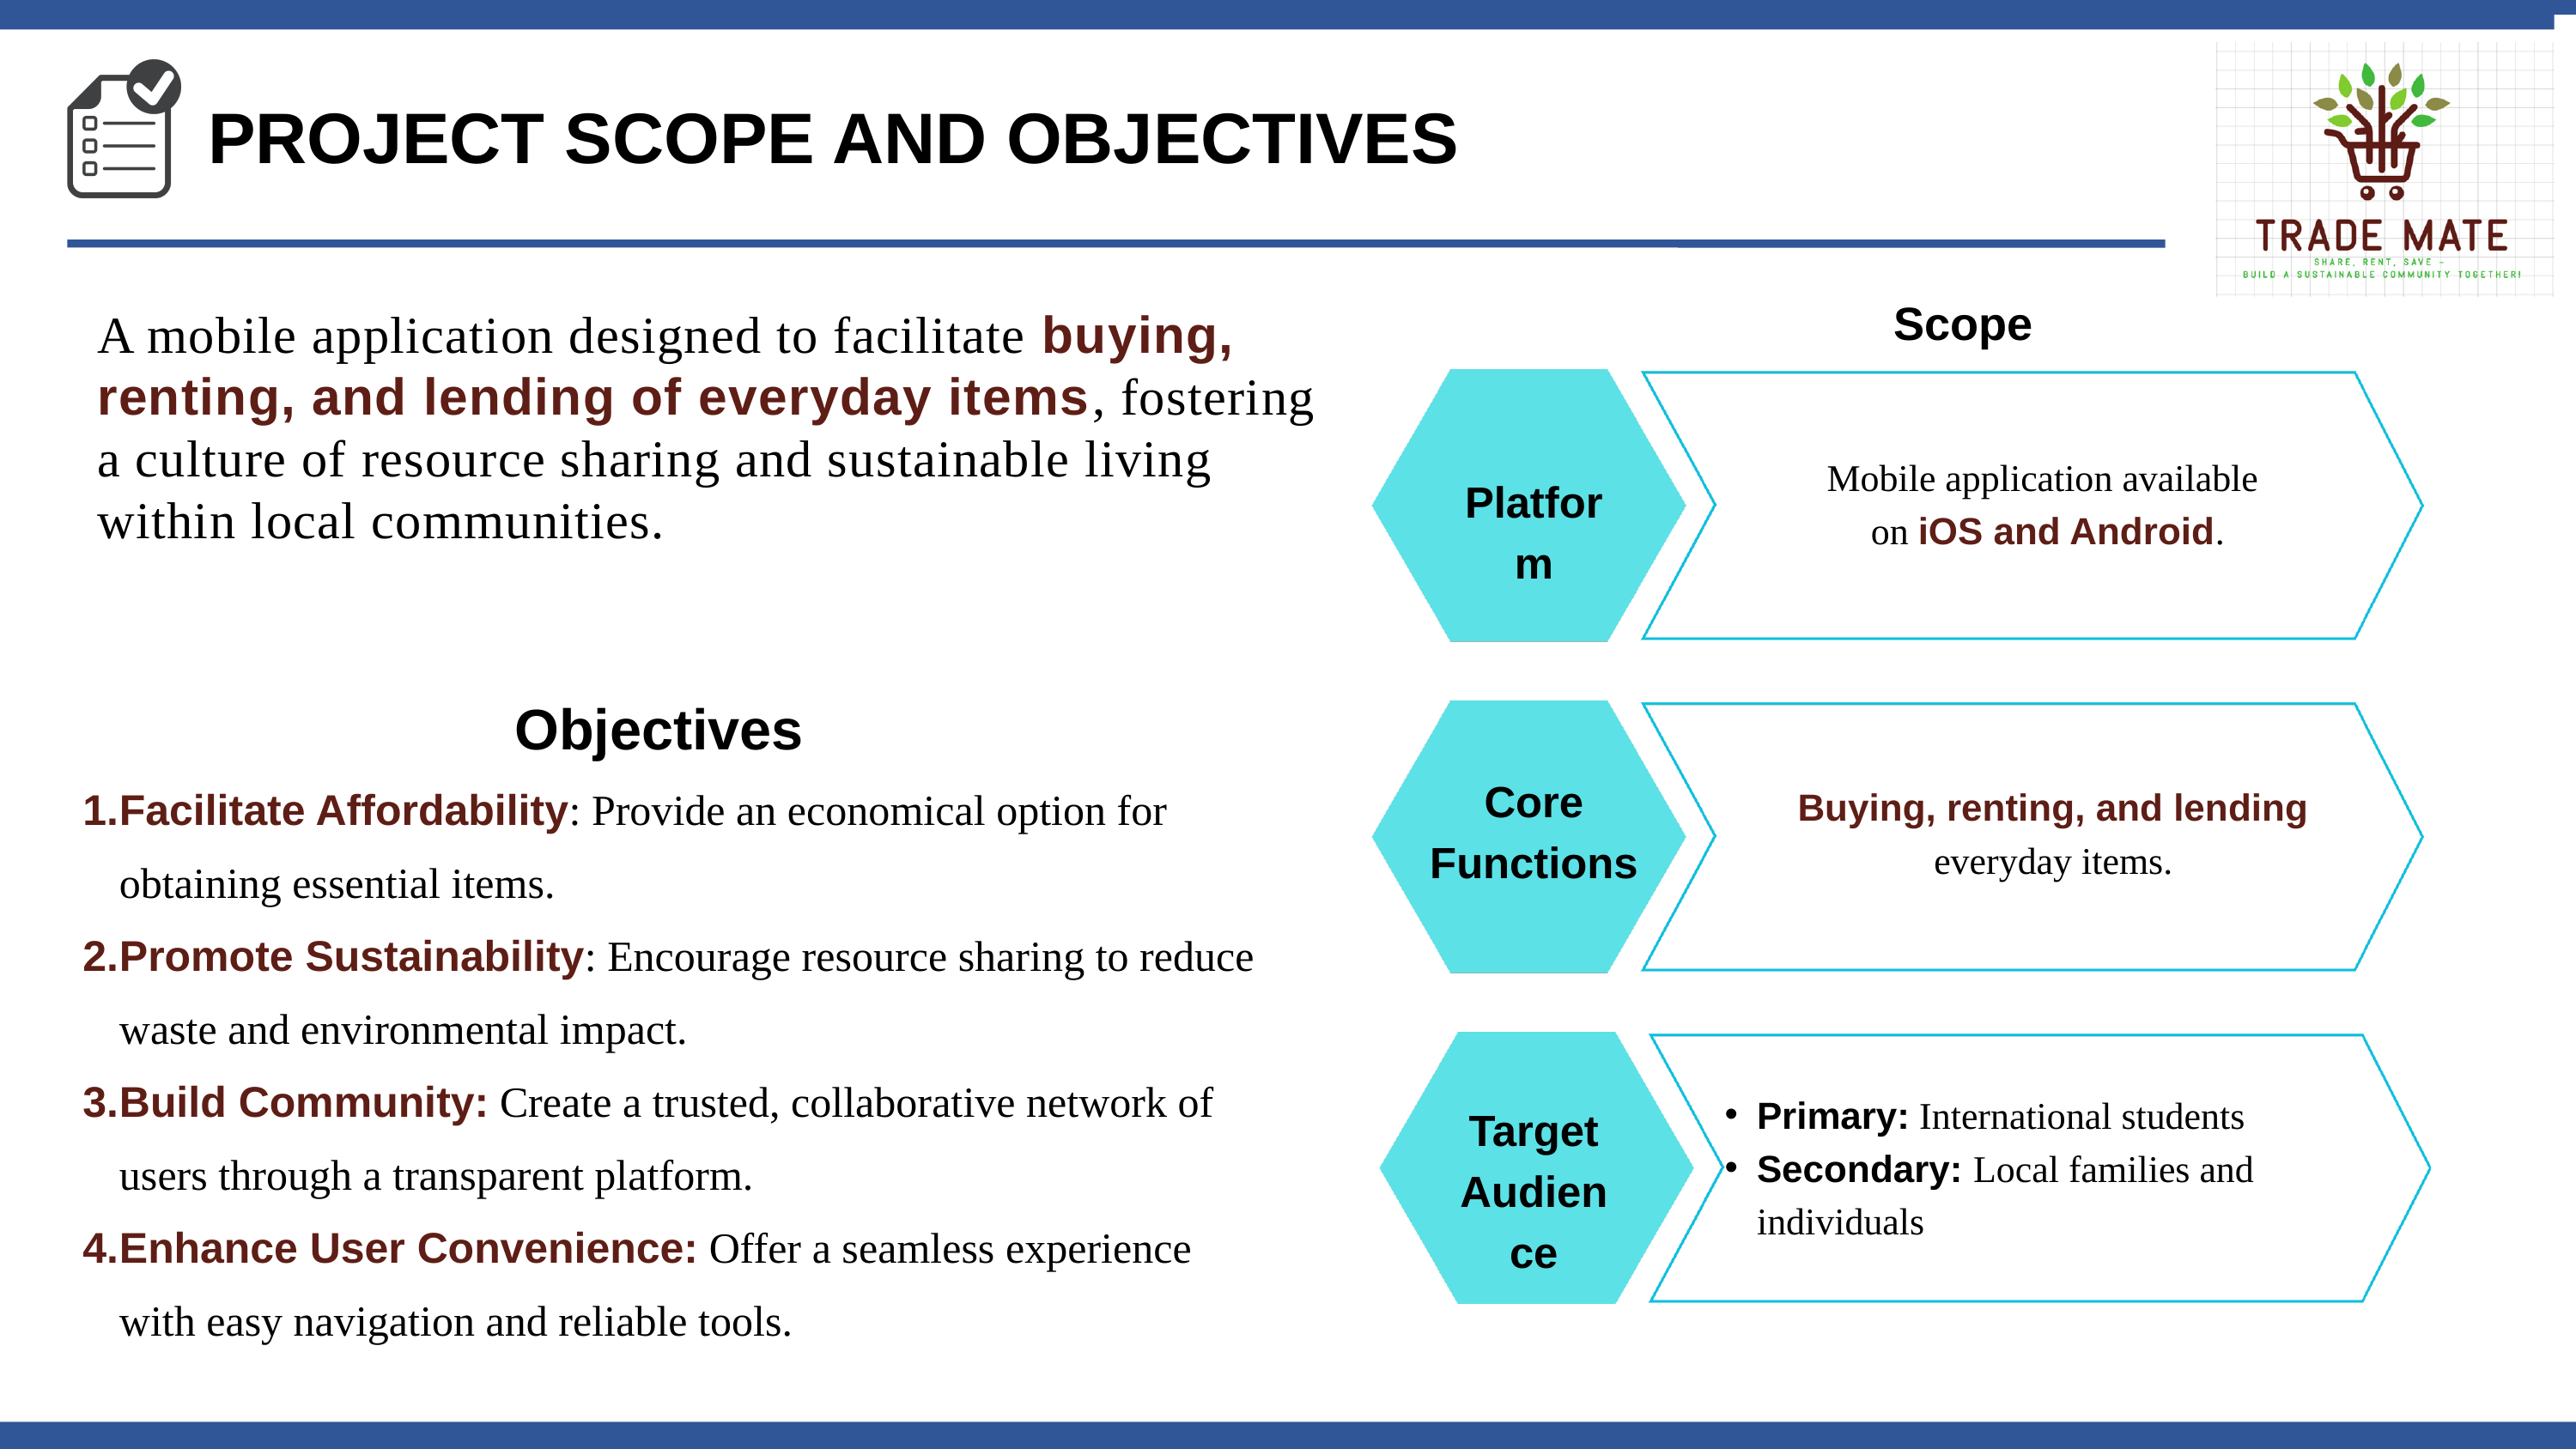

PROJECT SCOPE AND OBJECTIVES

A mobile application designed to facilitate buying, renting, and lending of everyday items, fostering a culture of resource sharing and sustainable living within local communities.

Scope

Mobile application available
 on iOS and Android.
Platform
Objectives
Facilitate Affordability: Provide an economical option for obtaining essential items.
Promote Sustainability: Encourage resource sharing to reduce waste and environmental impact.
Build Community: Create a trusted, collaborative network of users through a transparent platform.
Enhance User Convenience: Offer a seamless experience with easy navigation and reliable tools.
Core Functions
Buying, renting, and lending everyday items.
Primary: International students
Secondary: Local families and individuals

Target Audience